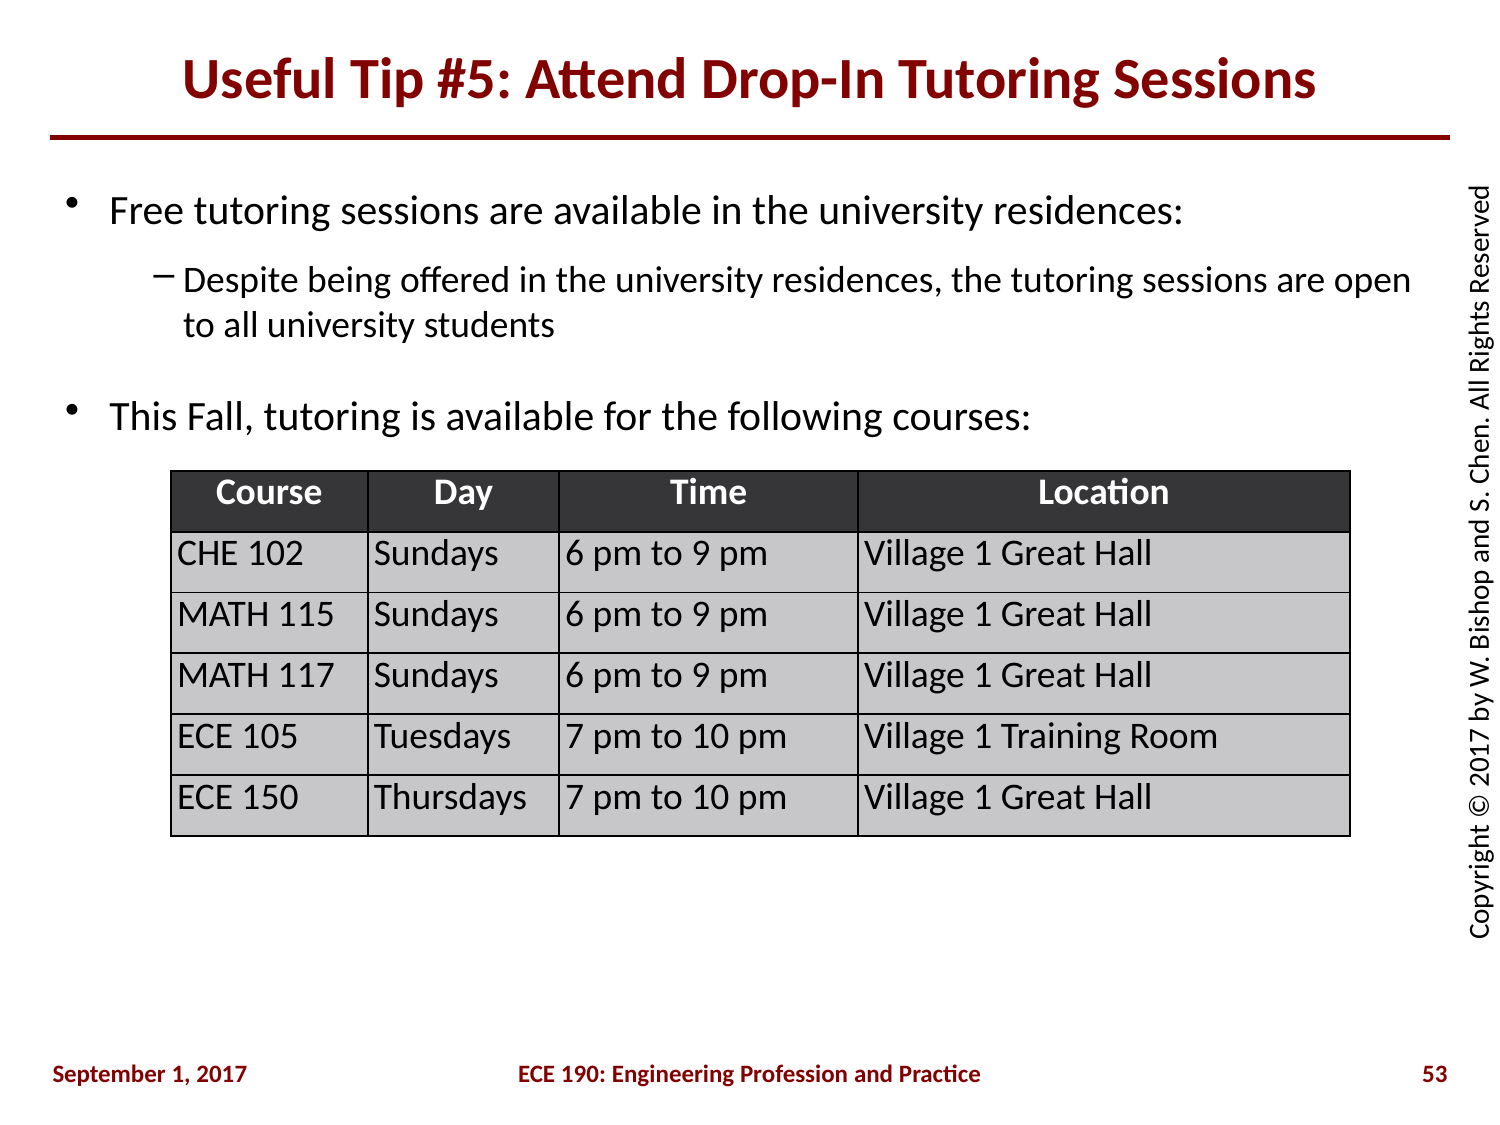

# Useful Tip #5: Attend Drop-In Tutoring Sessions
Free tutoring sessions are available in the university residences:
Despite being offered in the university residences, the tutoring sessions are open to all university students
This Fall, tutoring is available for the following courses:
| Course | Day | Time | Location |
| --- | --- | --- | --- |
| CHE 102 | Sundays | 6 pm to 9 pm | Village 1 Great Hall |
| MATH 115 | Sundays | 6 pm to 9 pm | Village 1 Great Hall |
| MATH 117 | Sundays | 6 pm to 9 pm | Village 1 Great Hall |
| ECE 105 | Tuesdays | 7 pm to 10 pm | Village 1 Training Room |
| ECE 150 | Thursdays | 7 pm to 10 pm | Village 1 Great Hall |
September 1, 2017
ECE 190: Engineering Profession and Practice
53